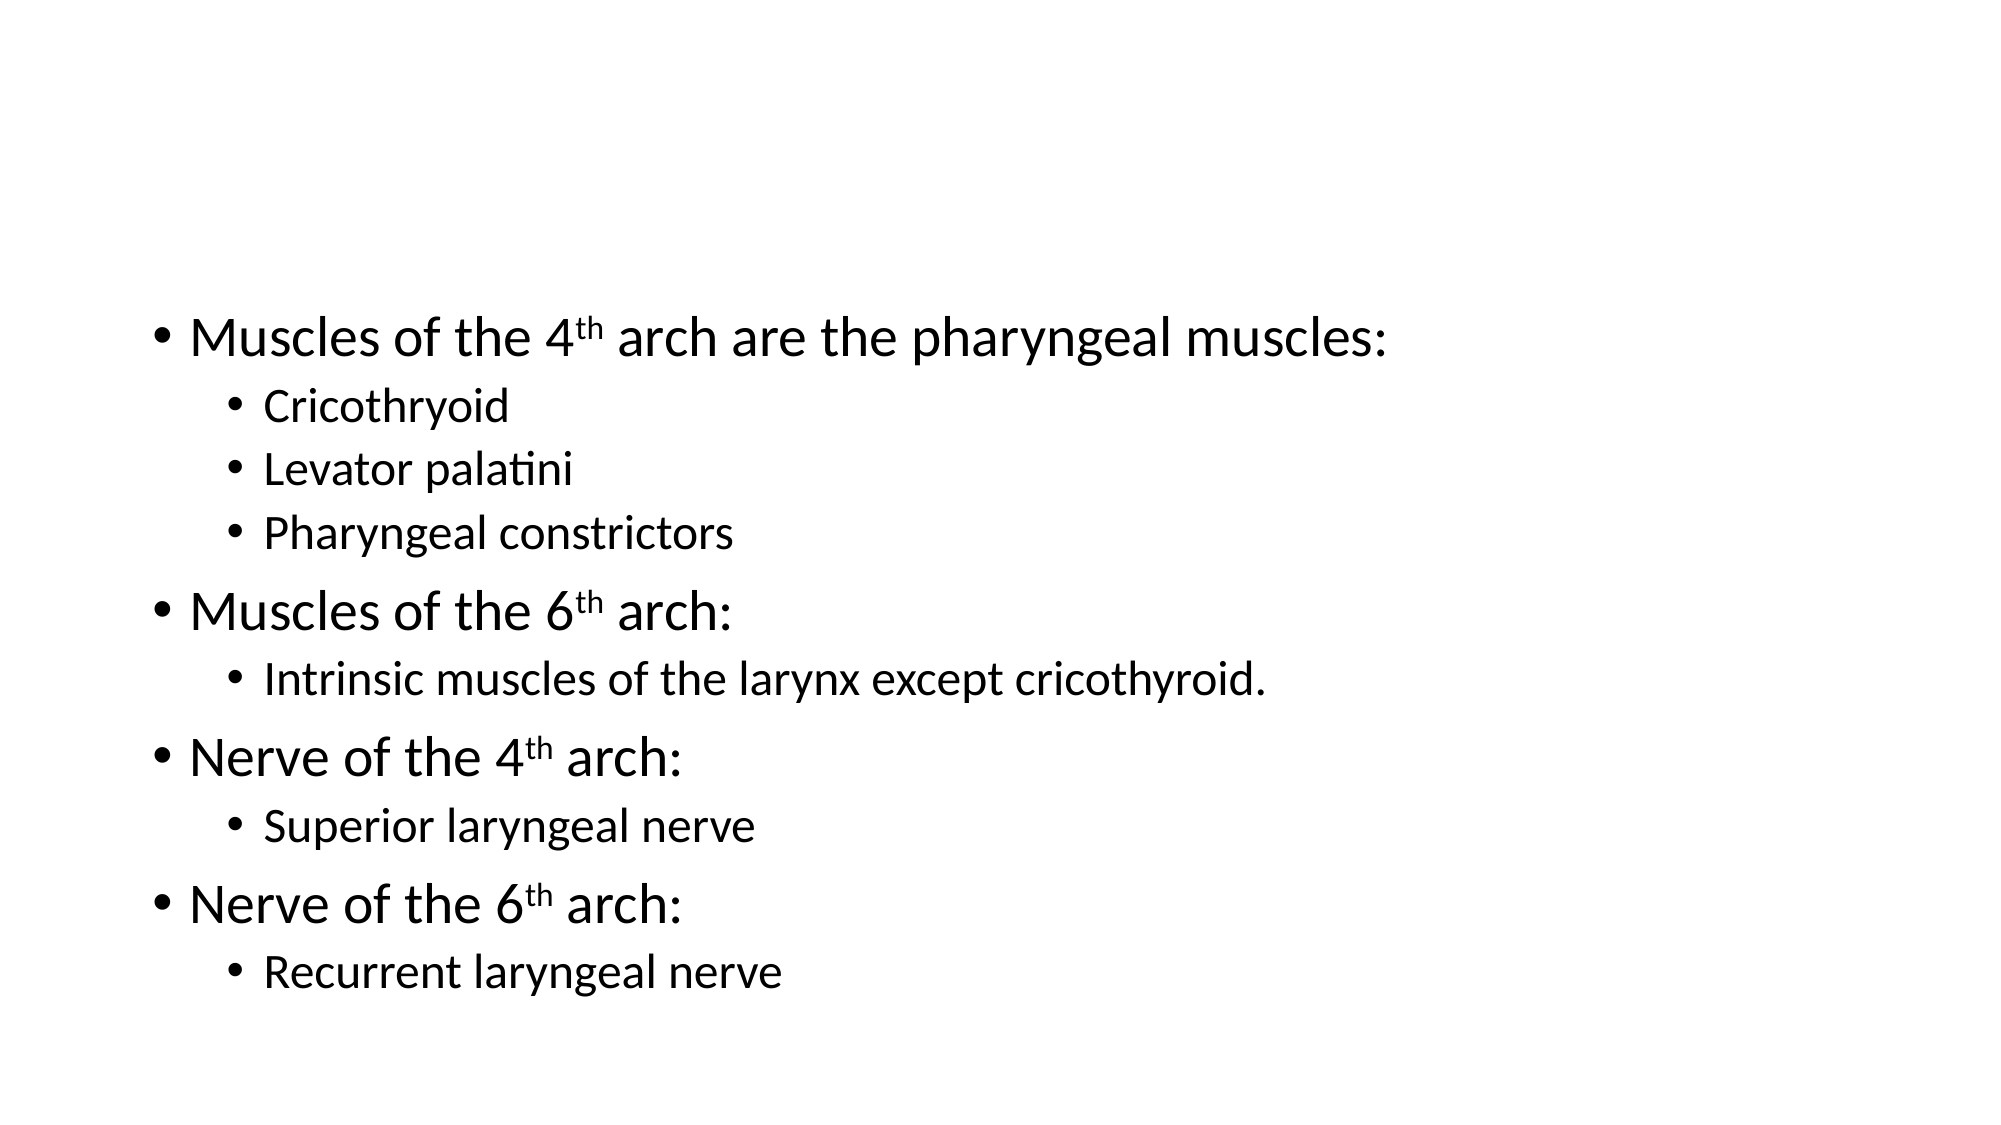

#
Muscles of the 4th arch are the pharyngeal muscles:
Cricothryoid
Levator palatini
Pharyngeal constrictors
Muscles of the 6th arch:
Intrinsic muscles of the larynx except cricothyroid.
Nerve of the 4th arch:
Superior laryngeal nerve
Nerve of the 6th arch:
Recurrent laryngeal nerve